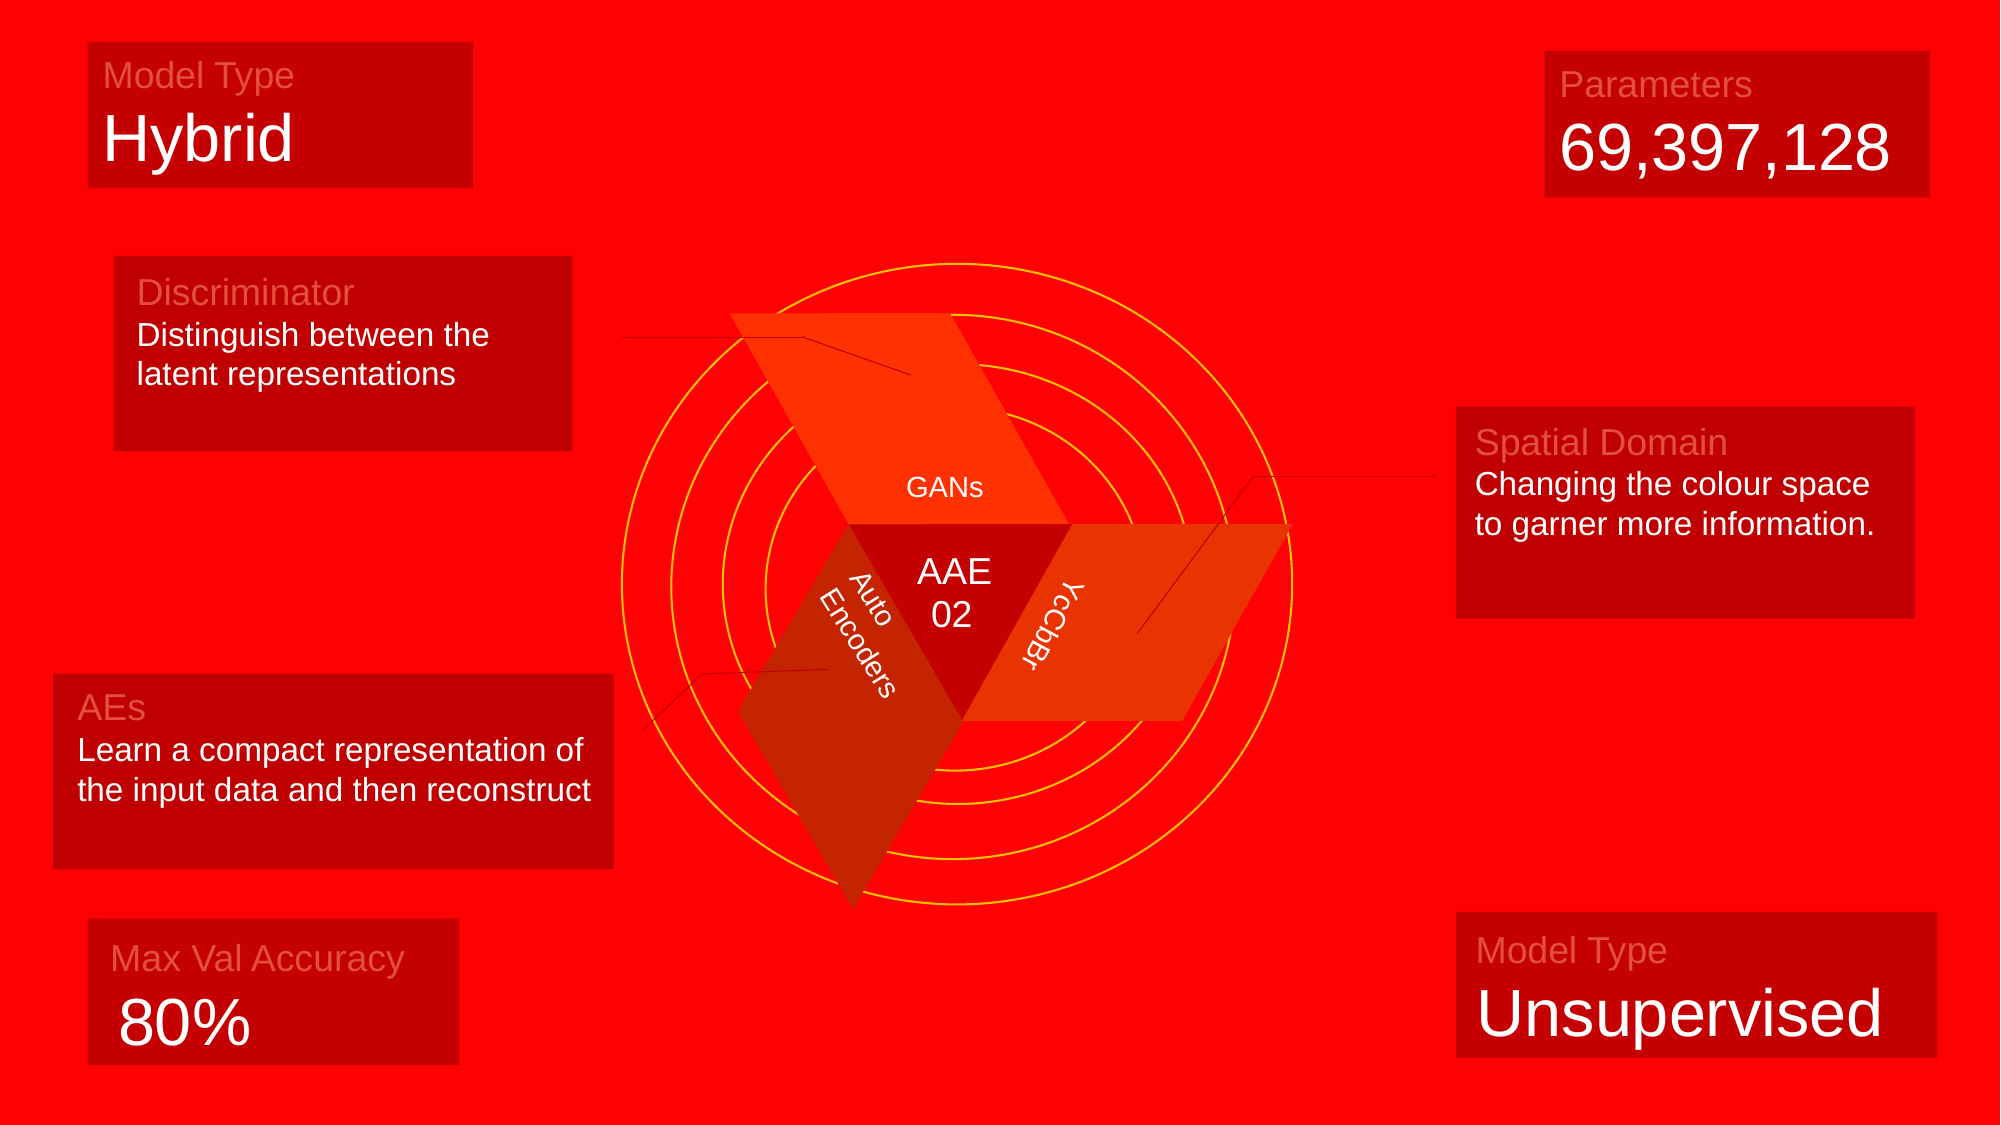

Model Type

Parameters
Hybrid
69,397,128

Discriminator
Distinguish between the latent representations

Spatial Domain
Changing the colour space to garner more information.
GANs
AAE
02
Auto Encoders
YcCbBr

AEs
Learn a compact representation of the input data and then reconstruct

Model Type
Max Val Accuracy
Unsupervised
80%